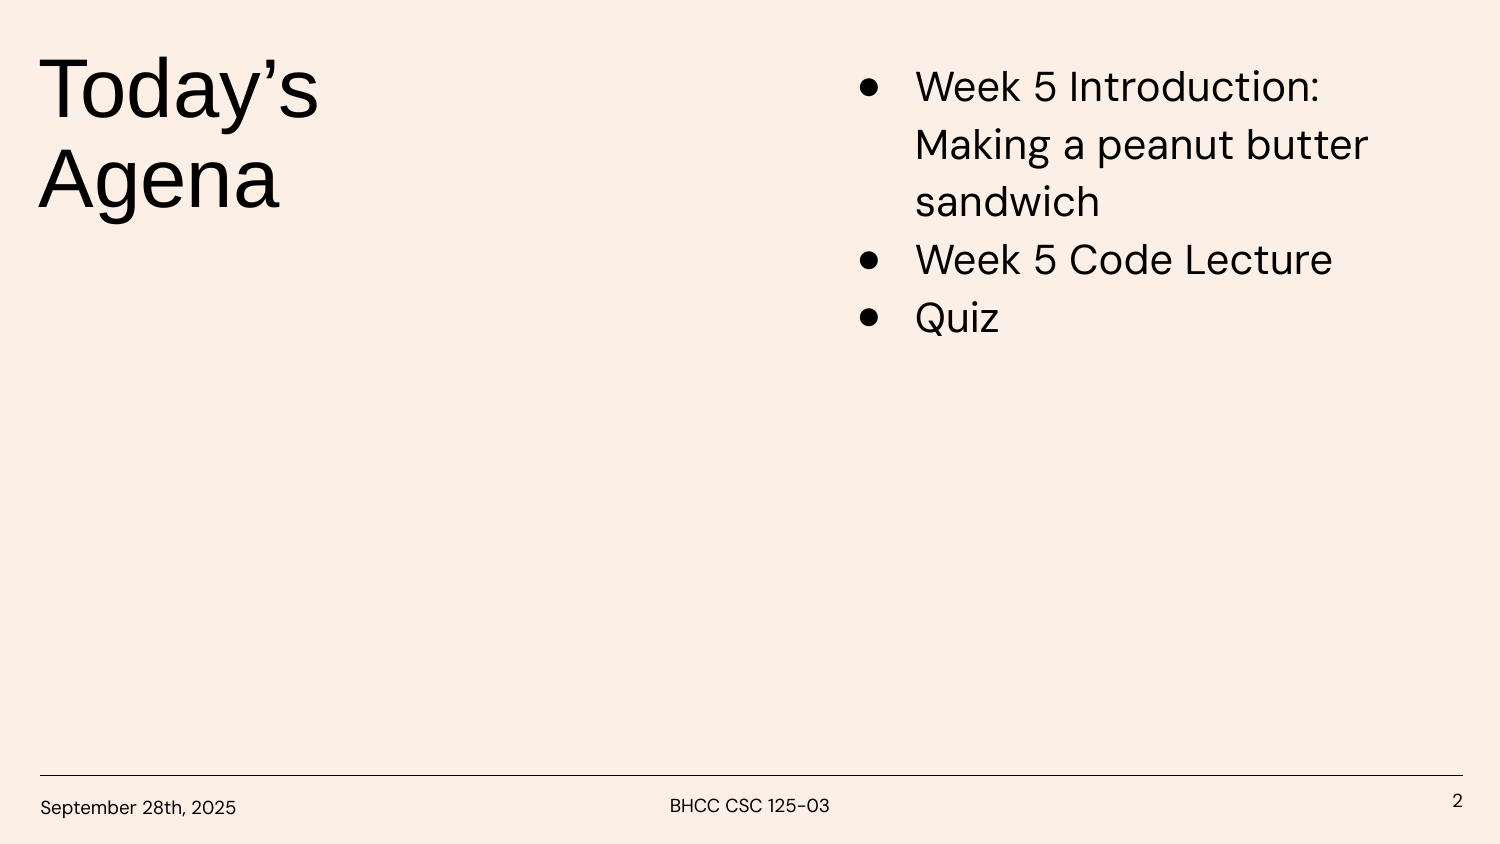

# Today’s
Agena

Week 5 Introduction: Making a peanut butter sandwich
Week 5 Code Lecture
Quiz
BHCC CSC 125-03
2
September 28th, 2025